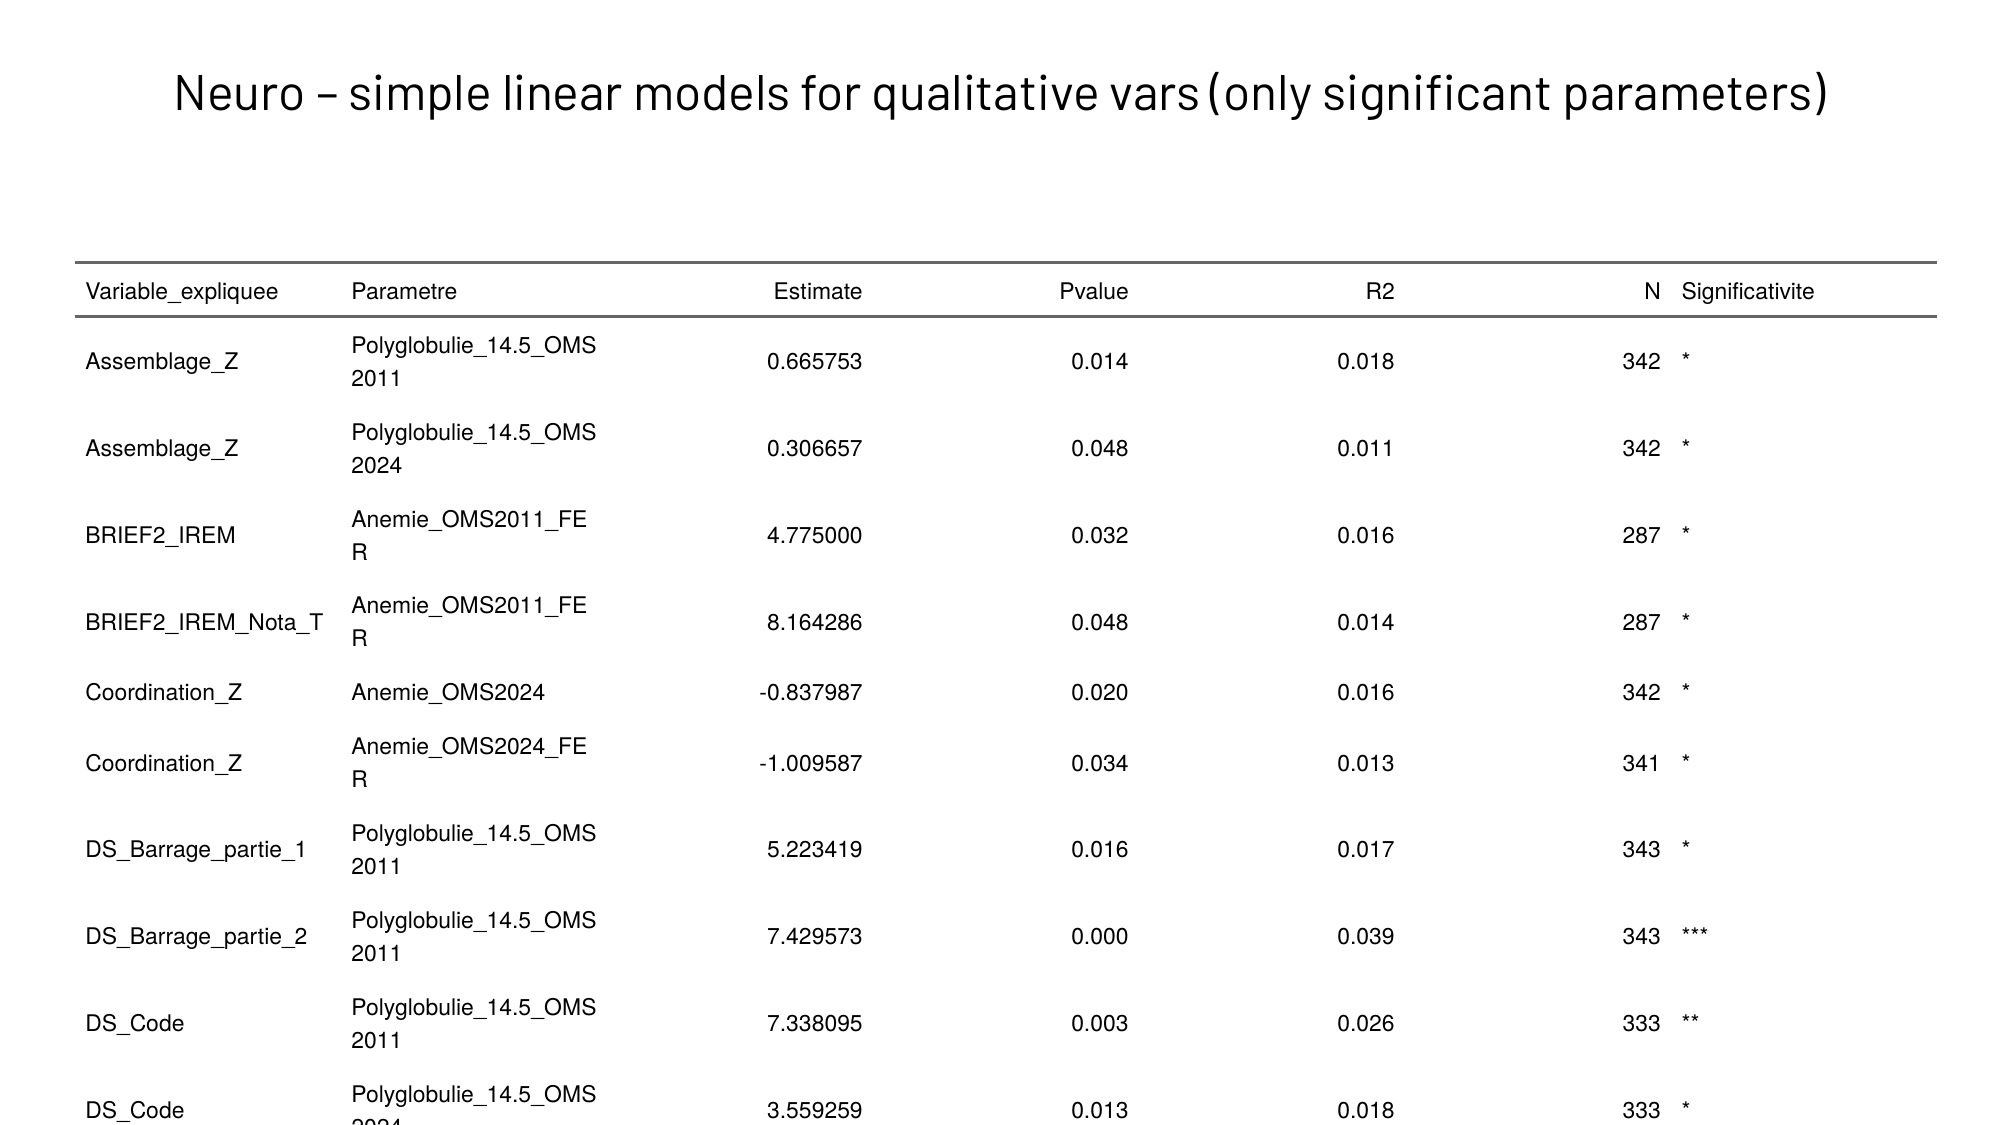

Neuro – simple linear models for qualitative vars (only significant parameters)
| Variable\_expliquee | Parametre | Estimate | Pvalue | R2 | N | Significativite |
| --- | --- | --- | --- | --- | --- | --- |
| Assemblage\_Z | Polyglobulie\_14.5\_OMS2011 | 0.665753 | 0.014 | 0.018 | 342 | \* |
| Assemblage\_Z | Polyglobulie\_14.5\_OMS2024 | 0.306657 | 0.048 | 0.011 | 342 | \* |
| BRIEF2\_IREM | Anemie\_OMS2011\_FER | 4.775000 | 0.032 | 0.016 | 287 | \* |
| BRIEF2\_IREM\_Nota\_T | Anemie\_OMS2011\_FER | 8.164286 | 0.048 | 0.014 | 287 | \* |
| Coordination\_Z | Anemie\_OMS2024 | -0.837987 | 0.020 | 0.016 | 342 | \* |
| Coordination\_Z | Anemie\_OMS2024\_FER | -1.009587 | 0.034 | 0.013 | 341 | \* |
| DS\_Barrage\_partie\_1 | Polyglobulie\_14.5\_OMS2011 | 5.223419 | 0.016 | 0.017 | 343 | \* |
| DS\_Barrage\_partie\_2 | Polyglobulie\_14.5\_OMS2011 | 7.429573 | 0.000 | 0.039 | 343 | \*\*\* |
| DS\_Code | Polyglobulie\_14.5\_OMS2011 | 7.338095 | 0.003 | 0.026 | 333 | \*\* |
| DS\_Code | Polyglobulie\_14.5\_OMS2024 | 3.559259 | 0.013 | 0.018 | 333 | \* |
| DS\_Purdue\_Assemblage | Polyglobulie\_14.5\_OMS2011 | 4.138889 | 0.004 | 0.024 | 342 | \*\* |
| DS\_Purdue\_Assemblage | Polyglobulie\_14.5\_OMS2024 | 2.566210 | 0.002 | 0.029 | 342 | \*\* |
| DS\_Purdue\_Coordination | Anemie\_OMS2024 | -1.695522 | 0.012 | 0.019 | 342 | \* |
| DS\_Purdue\_Coordination | Anemie\_OMS2024\_FER | -1.938427 | 0.029 | 0.014 | 341 | \* |
| DS\_Purdue\_Main\_Dominante | Anemie\_OMS2024 | -1.841317 | 0.013 | 0.018 | 341 | \* |
| DS\_Purdue\_Main\_Dominante | Polyglobulie\_14.5\_OMS2011 | 1.321809 | 0.005 | 0.023 | 341 | \*\* |
| DS\_Purdue\_Main\_Dominante | Polyglobulie\_14.5\_OMS2024 | 0.818931 | 0.002 | 0.027 | 341 | \*\* |
| DS\_Purdue\_Main\_Non\_Dominante | Polyglobulie\_14.5\_OMS2024 | 0.641187 | 0.014 | 0.018 | 342 | \* |
| Inhibicion | Anemie\_OMS2011 | 4.279774 | 0.003 | 0.024 | 361 | \*\* |
| Inhibicion | Anemie\_OMS2024 | 4.411891 | 0.041 | 0.012 | 361 | \* |
| Inhibicion | Polyglobulie\_14.5\_OMS2024 | -3.000522 | 0.013 | 0.017 | 361 | \* |
| MD\_Z | Anemie\_OMS2024 | -1.023223 | 0.014 | 0.018 | 341 | \* |
| MD\_Z | Anemie\_OMS2024\_FER | -1.147506 | 0.036 | 0.013 | 340 | \* |
| Memoria\_Trabajo | Anemie\_OMS2011 | 4.543732 | 0.002 | 0.025 | 371 | \*\* |
| Memoria\_Trabajo | Anemie\_OMS2024 | 5.928273 | 0.008 | 0.019 | 371 | \*\* |
| Memoria\_Trabajo | Polyglobulie\_14.5\_OMS2024 | -3.341654 | 0.004 | 0.022 | 371 | \*\* |
| Organizacion\_Materiales | Polyglobulie\_14.5\_OMS2011 | -1.445341 | 0.042 | 0.014 | 291 | \* |
| Planificacion\_Organizacion | Anemie\_OMS2011 | 1.840269 | 0.009 | 0.018 | 373 | \*\* |
| Planificacion\_Organizacion | Anemie\_OMS2011\_FER | 2.683227 | 0.014 | 0.016 | 366 | \* |
| Planificacion\_Organizacion\_Nota\_T | Anemie\_OMS2011\_FER | 6.071959 | 0.049 | 0.011 | 366 | \* |
| QI\_Matrice | Polyglobulie\_14.5\_OMS2024 | -0.776060 | 0.042 | 0.012 | 341 | \* |
| Supervision\_Si\_Mismo\_Nota\_T | Anemie\_OMS2024 | -9.768166 | 0.033 | 0.015 | 294 | \* |